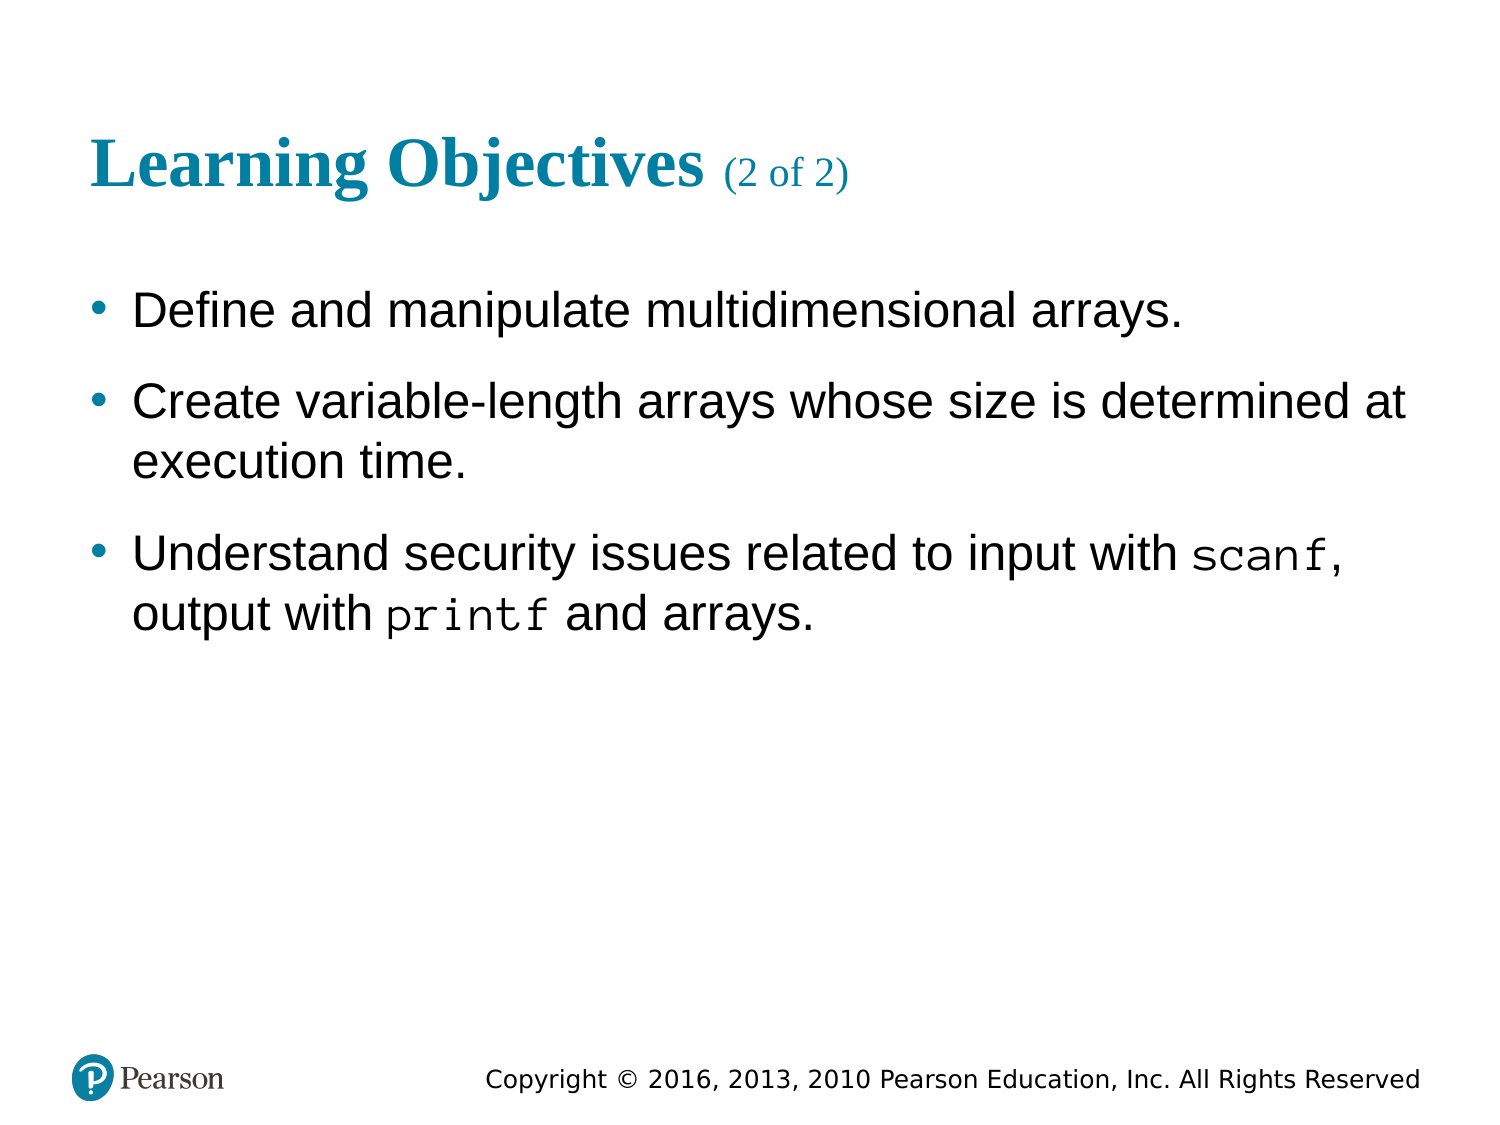

# Learning Objectives (2 of 2)
Define and manipulate multidimensional arrays.
Create variable-length arrays whose size is determined at execution time.
Understand security issues related to input with scanf, output with printf and arrays.